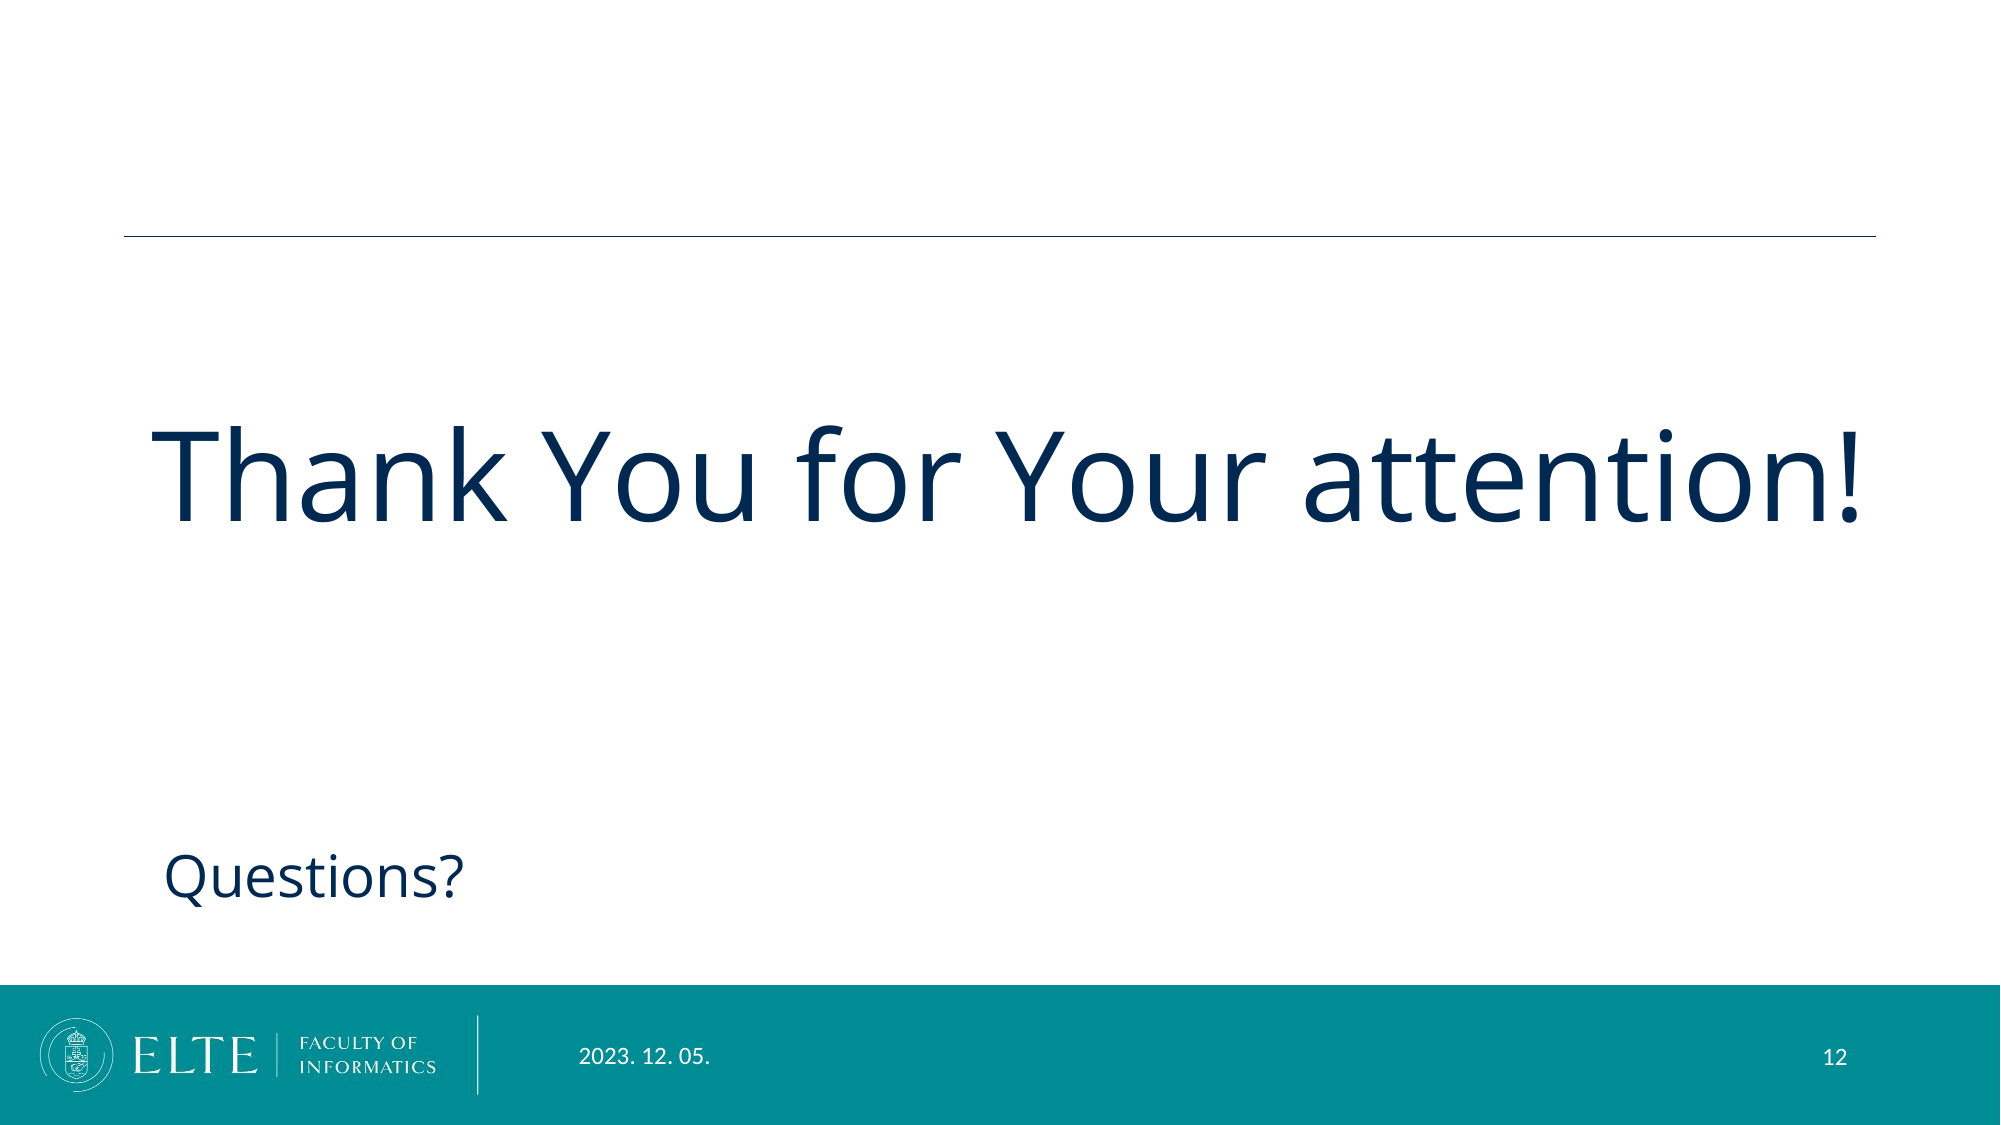

# Thank You for Your attention!

Questions?

2023. 12. 05.
12